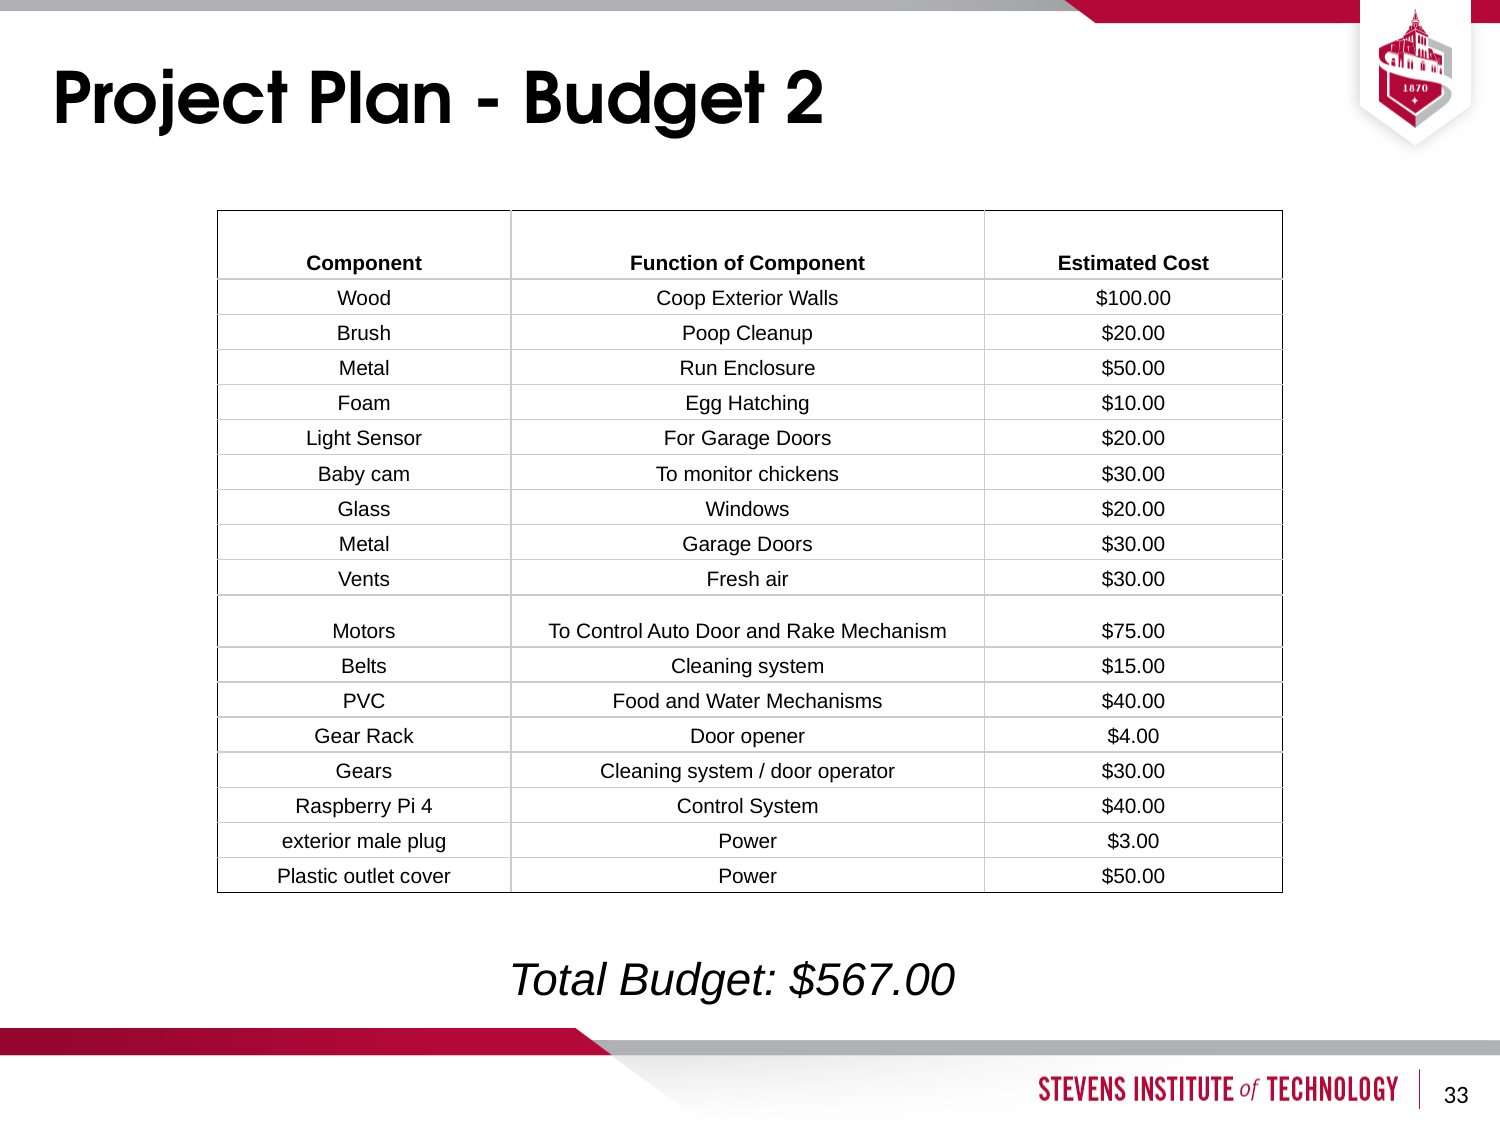

# Project Plan - Budget 2
| Component | Function of Component | Estimated Cost |
| --- | --- | --- |
| Wood | Coop Exterior Walls | $100.00 |
| Brush | Poop Cleanup | $20.00 |
| Metal | Run Enclosure | $50.00 |
| Foam | Egg Hatching | $10.00 |
| Light Sensor | For Garage Doors | $20.00 |
| Baby cam | To monitor chickens | $30.00 |
| Glass | Windows | $20.00 |
| Metal | Garage Doors | $30.00 |
| Vents | Fresh air | $30.00 |
| Motors | To Control Auto Door and Rake Mechanism | $75.00 |
| Belts | Cleaning system | $15.00 |
| PVC | Food and Water Mechanisms | $40.00 |
| Gear Rack | Door opener | $4.00 |
| Gears | Cleaning system / door operator | $30.00 |
| Raspberry Pi 4 | Control System | $40.00 |
| exterior male plug | Power | $3.00 |
| Plastic outlet cover | Power | $50.00 |

Total Budget: $567.00
33